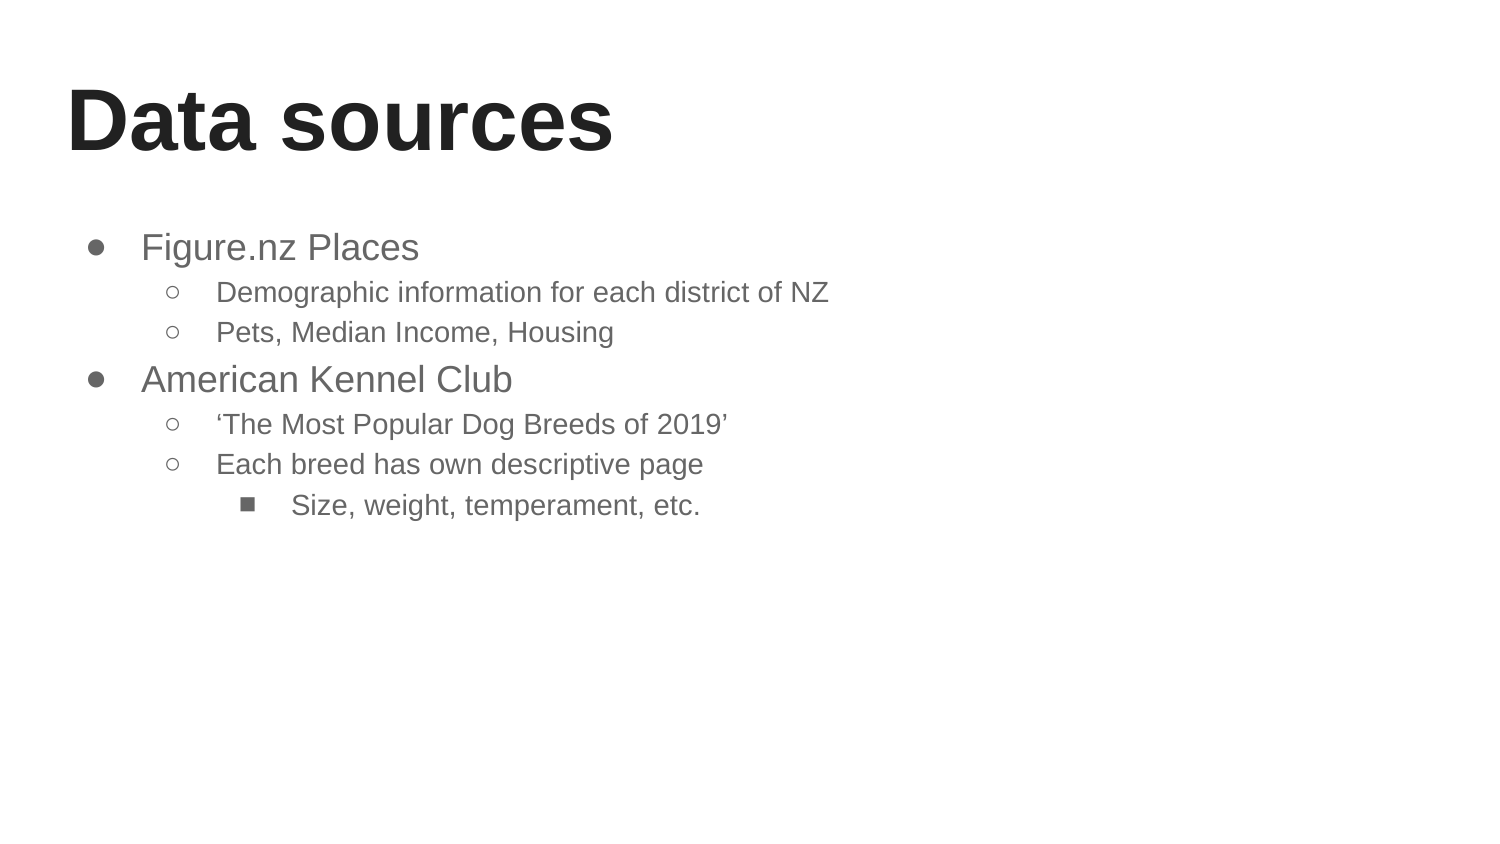

# Data sources
Figure.nz Places
Demographic information for each district of NZ
Pets, Median Income, Housing
American Kennel Club
‘The Most Popular Dog Breeds of 2019’
Each breed has own descriptive page
Size, weight, temperament, etc.